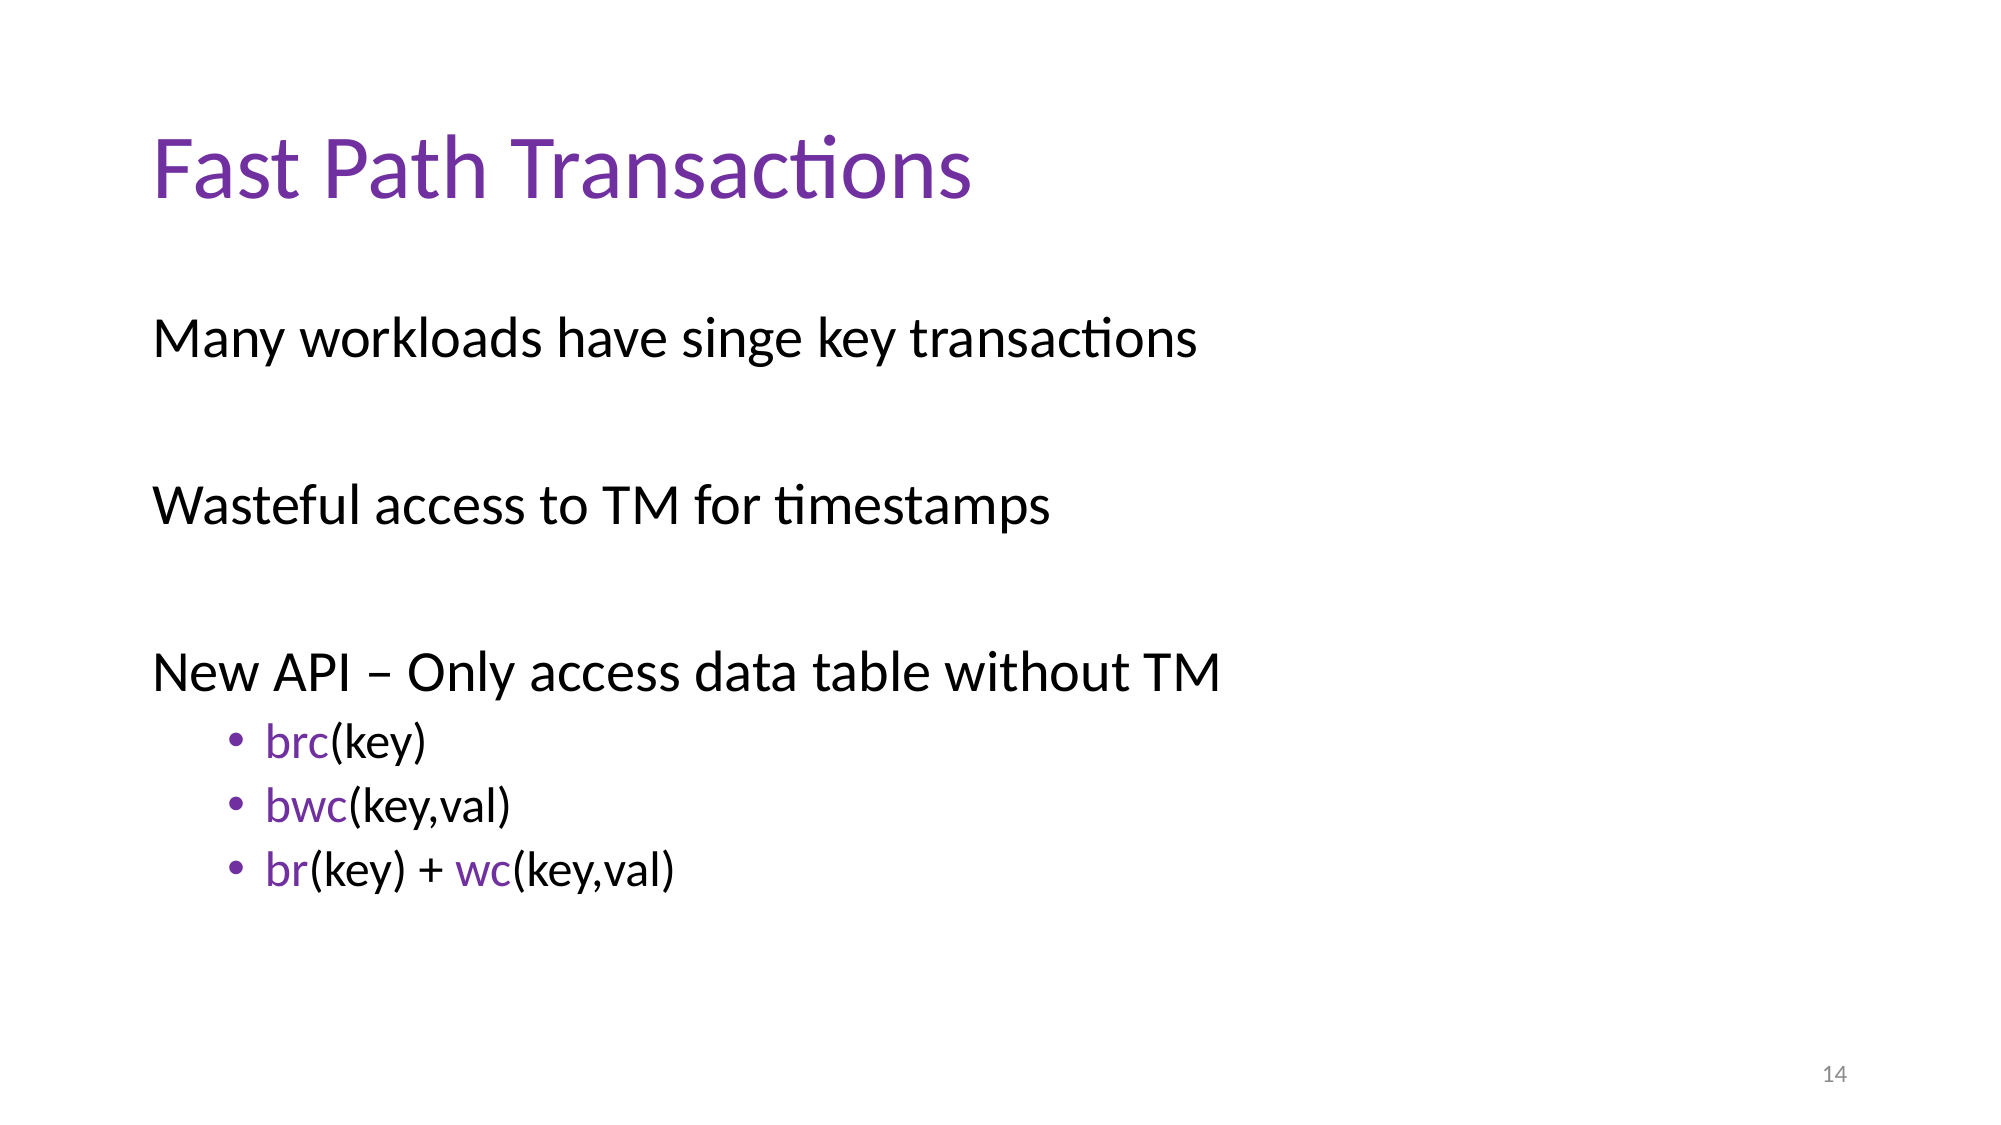

# Fast Path Transactions
Many workloads have singe key transactions

Wasteful access to TM for timestamps

New API – Only access data table without TM
brc(key)
bwc(key,val)
br(key) + wc(key,val)

14